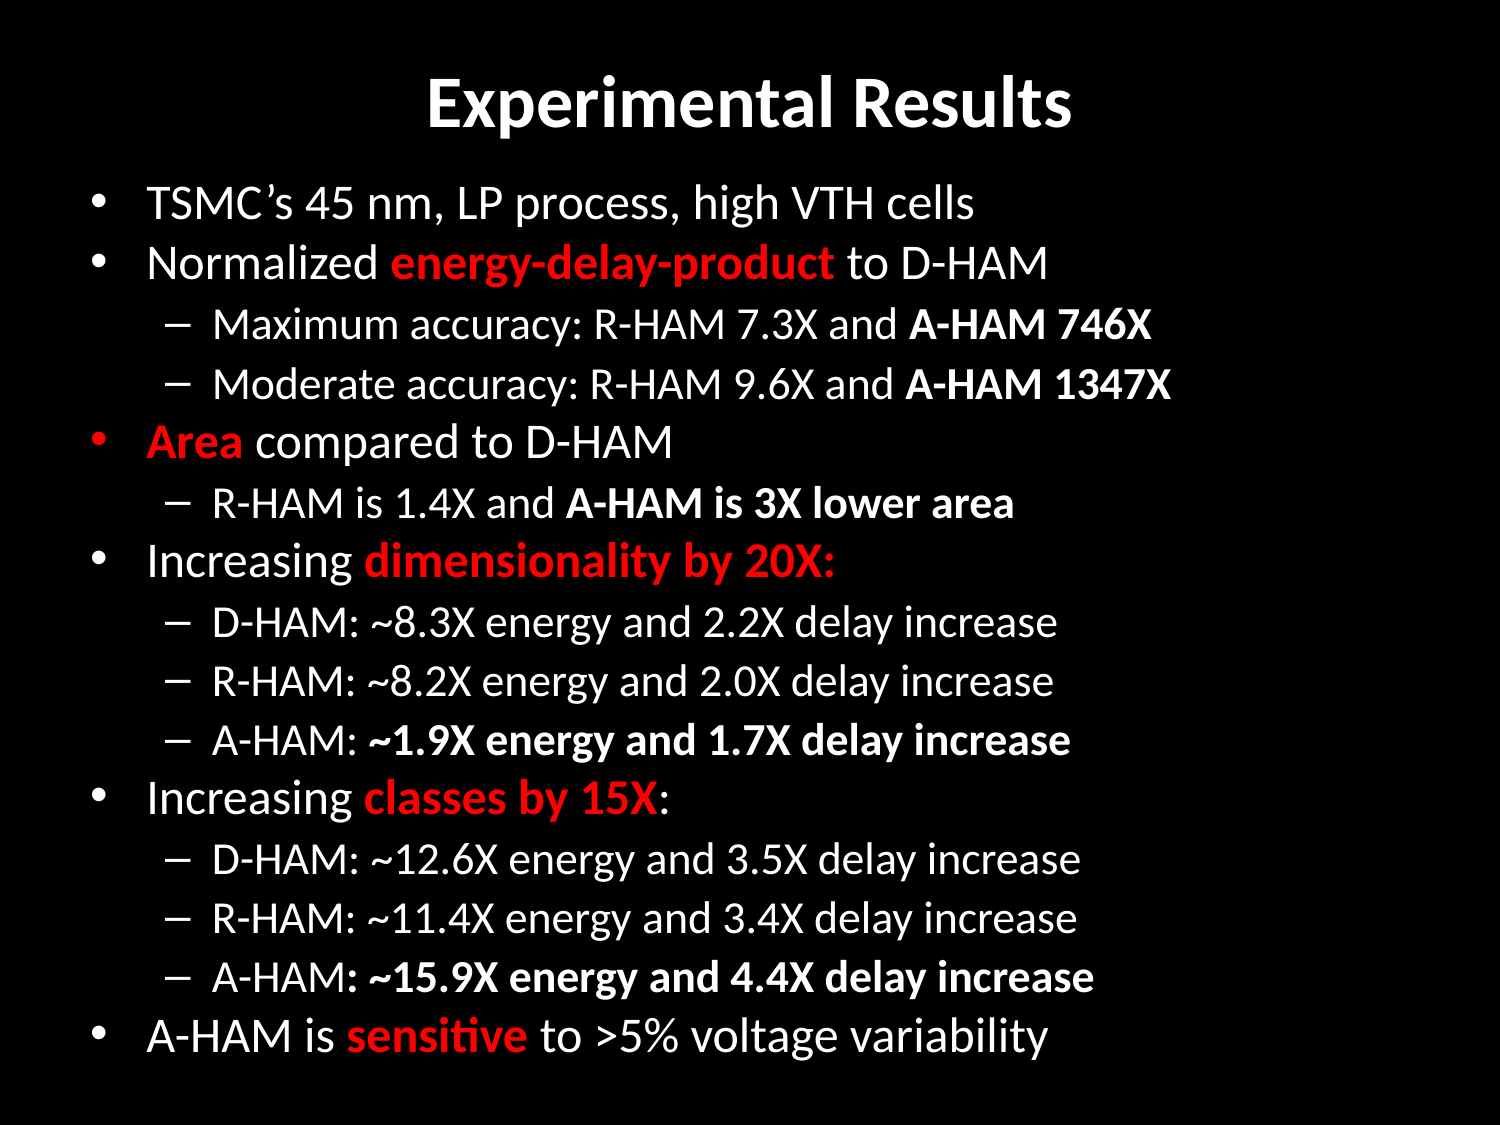

# Experimental Results
TSMC’s 45 nm, LP process, high VTH cells
Normalized energy-delay-product to D-HAM
Maximum accuracy: R-HAM 7.3X and A-HAM 746X
Moderate accuracy: R-HAM 9.6X and A-HAM 1347X
Area compared to D-HAM
R-HAM is 1.4X and A-HAM is 3X lower area
Increasing dimensionality by 20X:
D-HAM: ~8.3X energy and 2.2X delay increase
R-HAM: ~8.2X energy and 2.0X delay increase
A-HAM: ~1.9X energy and 1.7X delay increase
Increasing classes by 15X:
D-HAM: ~12.6X energy and 3.5X delay increase
R-HAM: ~11.4X energy and 3.4X delay increase
A-HAM: ~15.9X energy and 4.4X delay increase
A-HAM is sensitive to >5% voltage variability